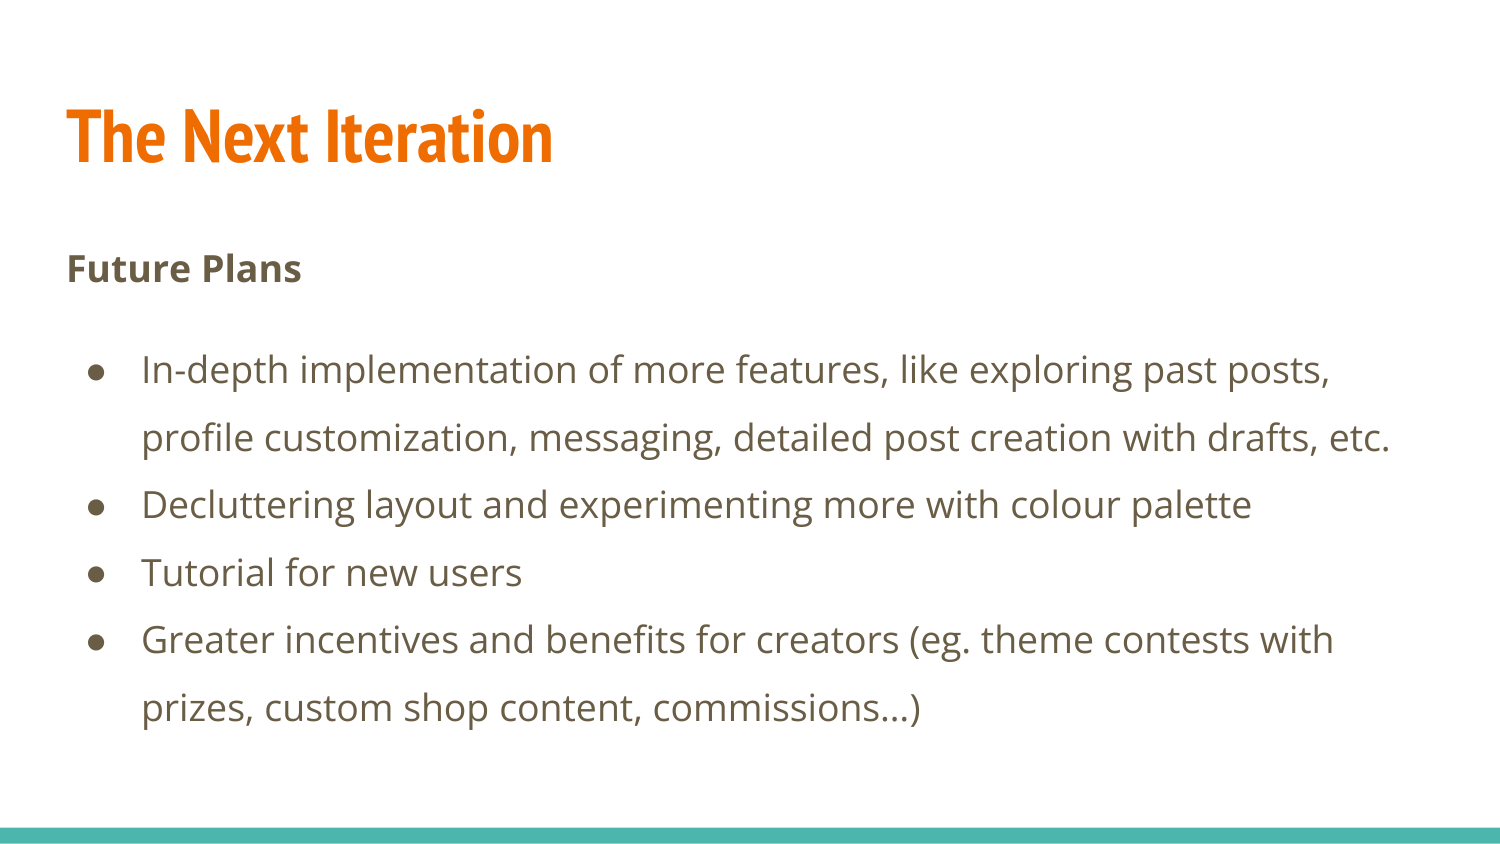

# The Next Iteration
Future Plans
In-depth implementation of more features, like exploring past posts, profile customization, messaging, detailed post creation with drafts, etc.
Decluttering layout and experimenting more with colour palette
Tutorial for new users
Greater incentives and benefits for creators (eg. theme contests with prizes, custom shop content, commissions…)